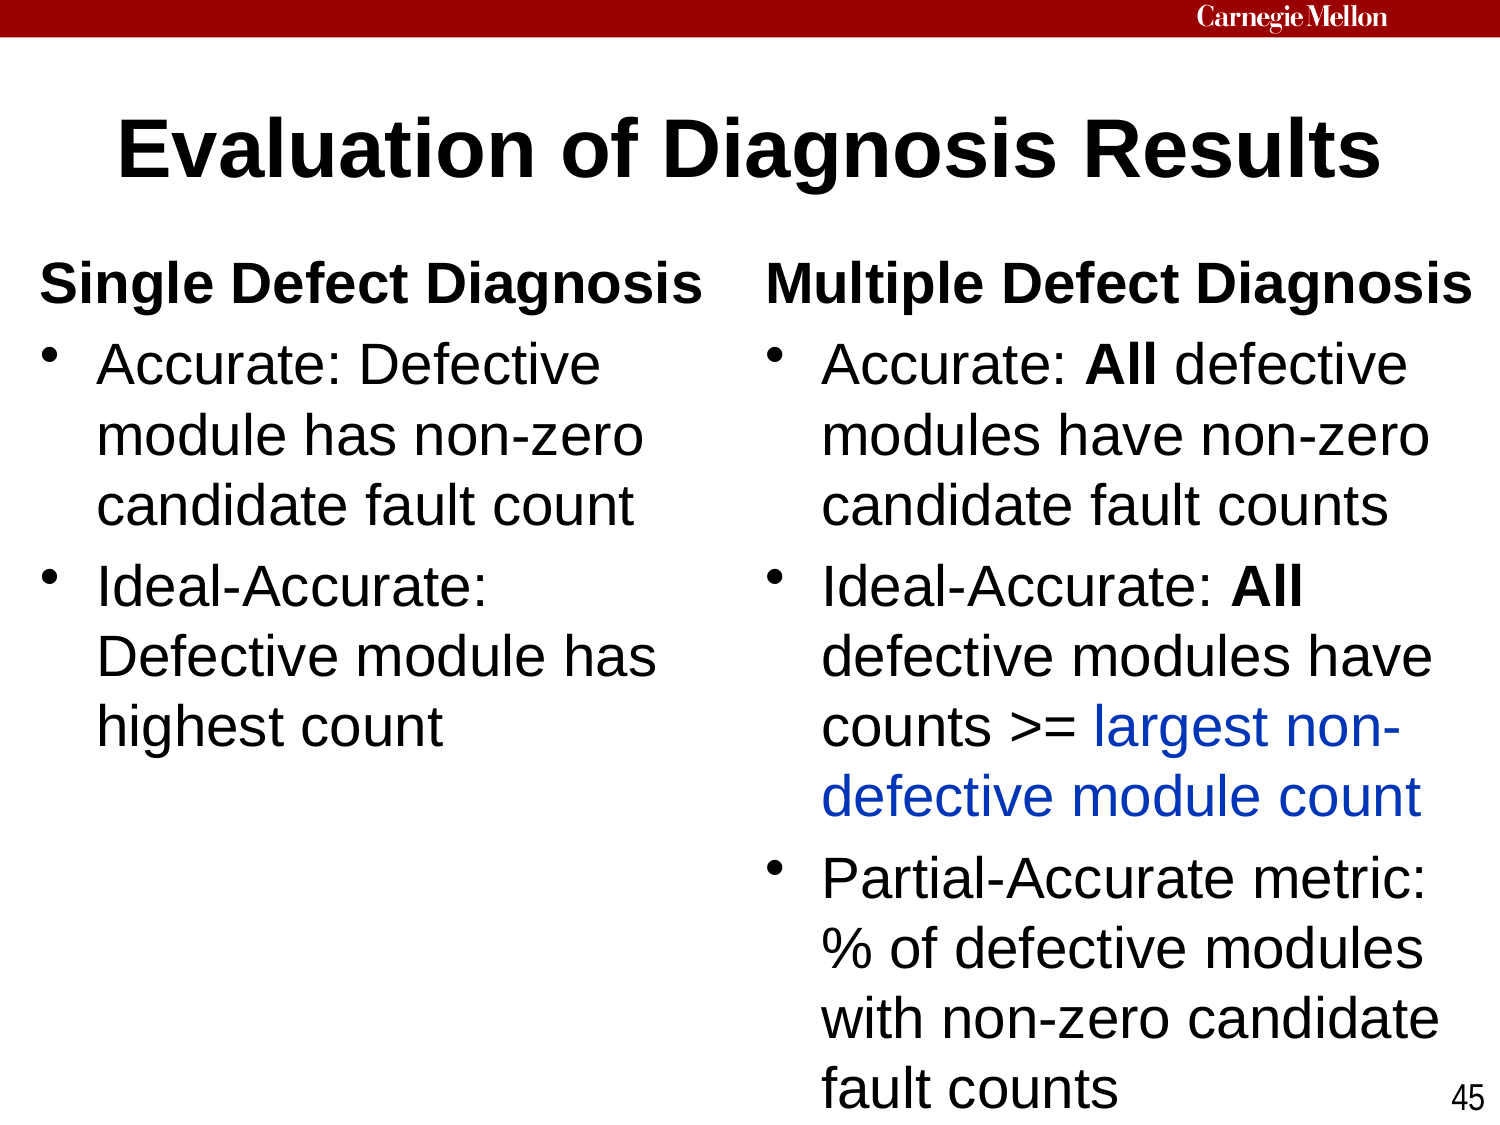

# Evaluation of Diagnosis Results
Single Defect Diagnosis
Accurate: Defective module has non-zero candidate fault count
Ideal-Accurate: Defective module has highest count
Multiple Defect Diagnosis
Accurate: All defective modules have non-zero candidate fault counts
Ideal-Accurate: All defective modules have counts >= largest non-defective module count
Partial-Accurate metric: % of defective modules with non-zero candidate fault counts

45